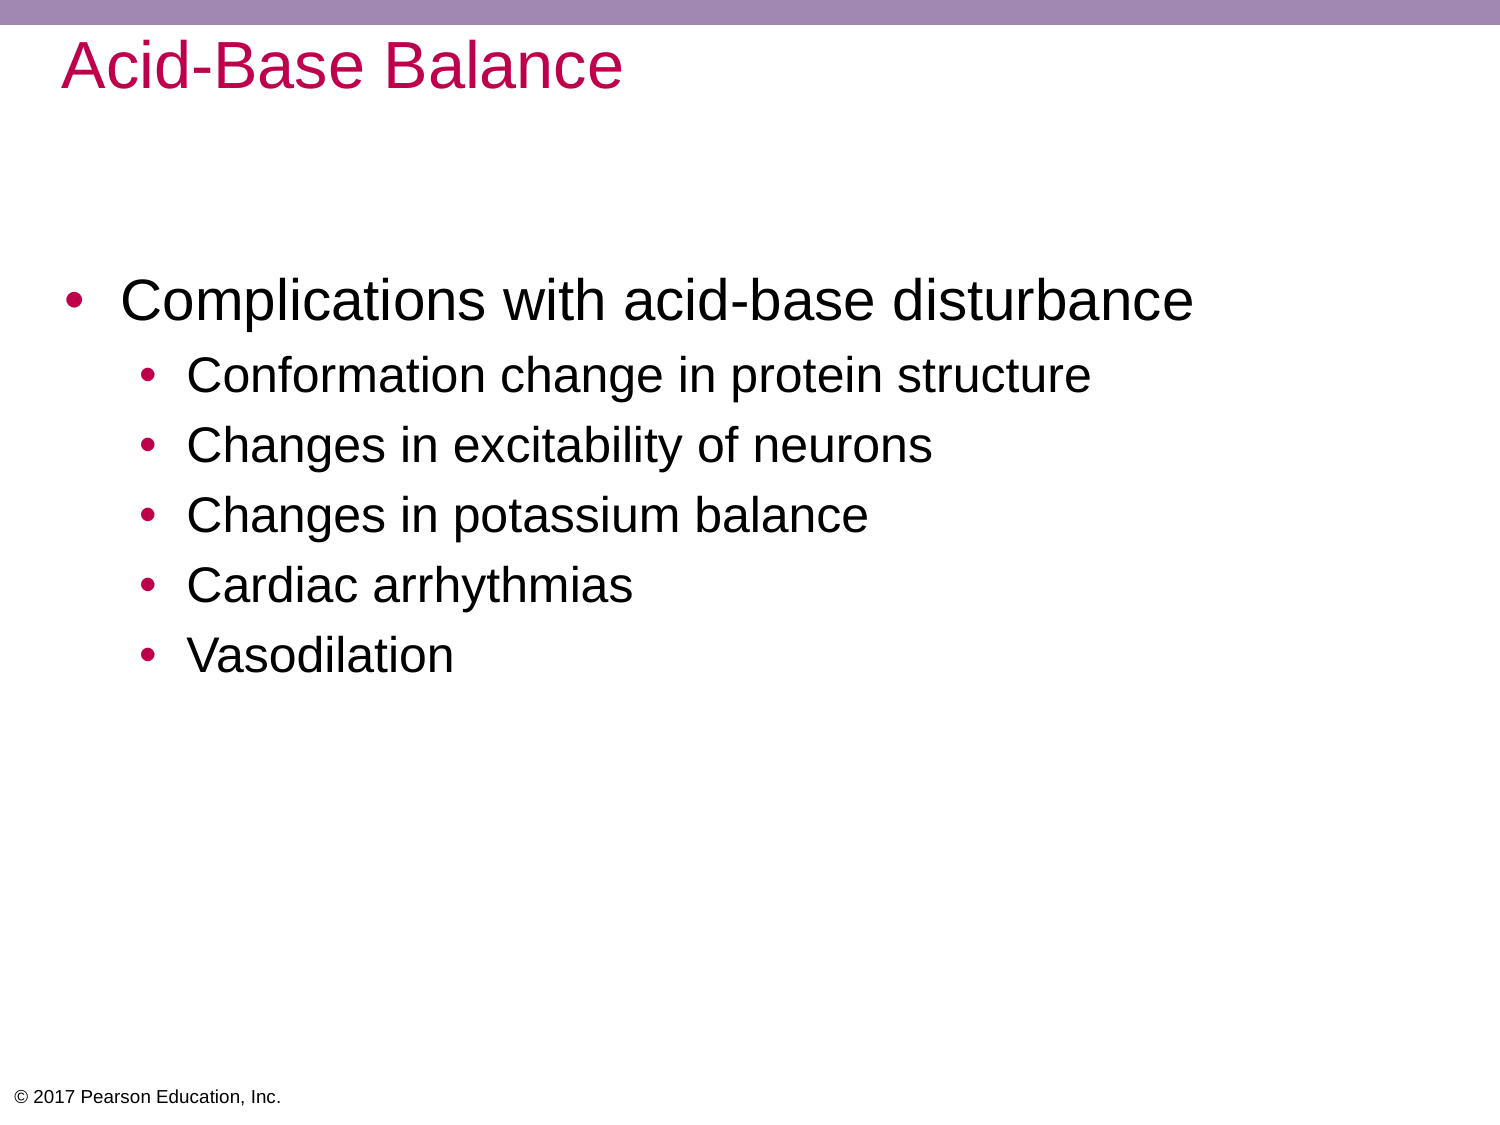

# Acid-Base Balance
Complications with acid-base disturbance
Conformation change in protein structure
Changes in excitability of neurons
Changes in potassium balance
Cardiac arrhythmias
Vasodilation